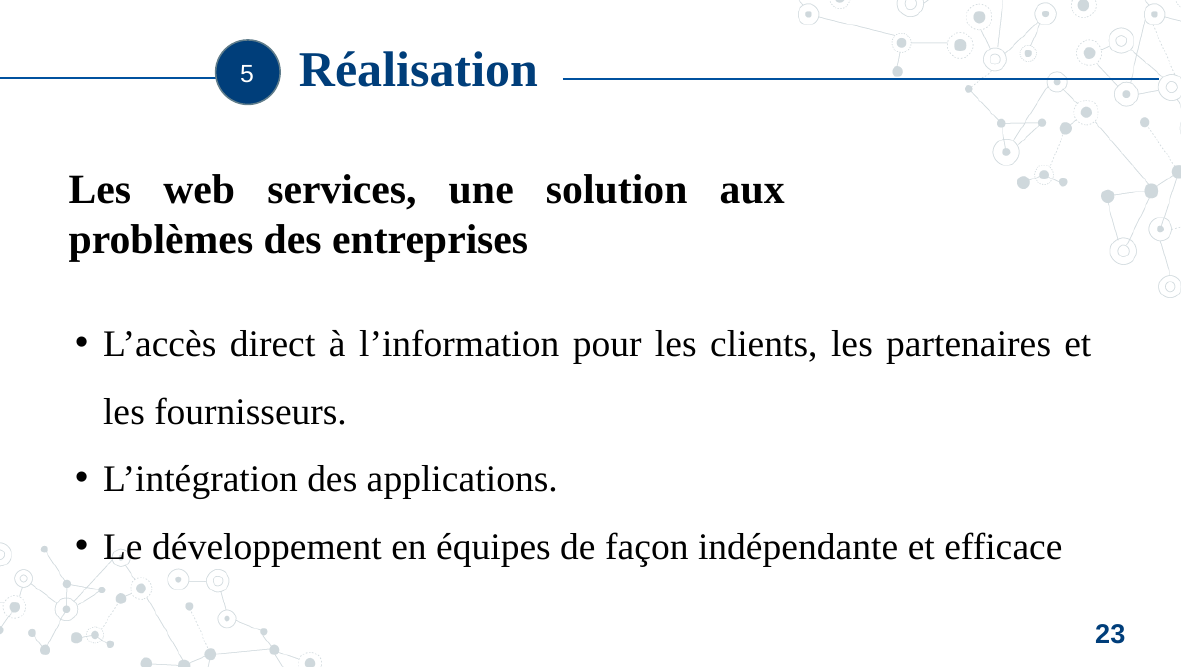

Réalisation
5
Les web services, une solution aux problèmes des entreprises
L’accès direct à l’information pour les clients, les partenaires et les fournisseurs.
L’intégration des applications.
Le développement en équipes de façon indépendante et efficace
23